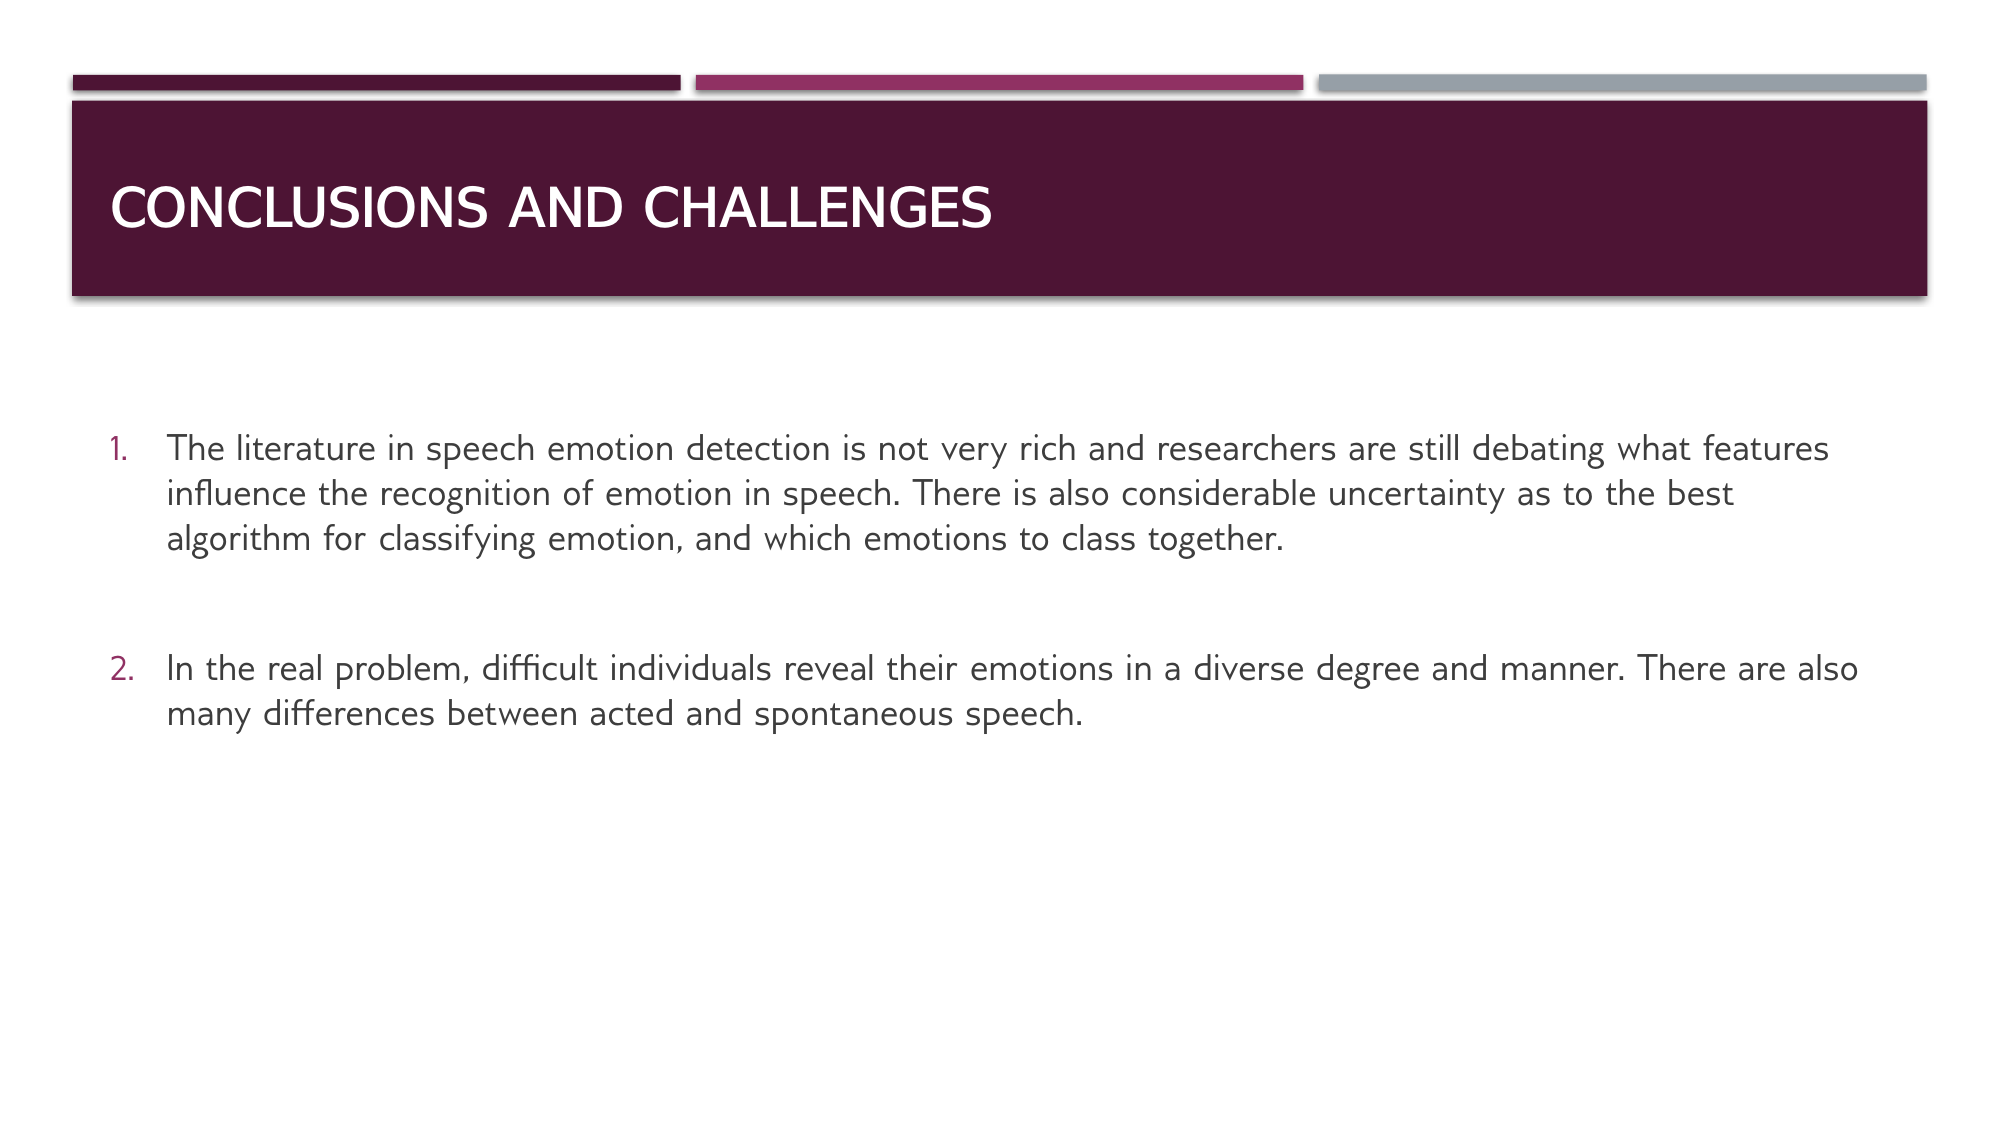

# CONCLUSIONS AND CHALLENGES
The literature in speech emotion detection is not very rich and researchers are still debating what features influence the recognition of emotion in speech. There is also considerable uncertainty as to the best algorithm for classifying emotion, and which emotions to class together.

In the real problem, difficult individuals reveal their emotions in a diverse degree and manner. There are also many differences between acted and spontaneous speech.